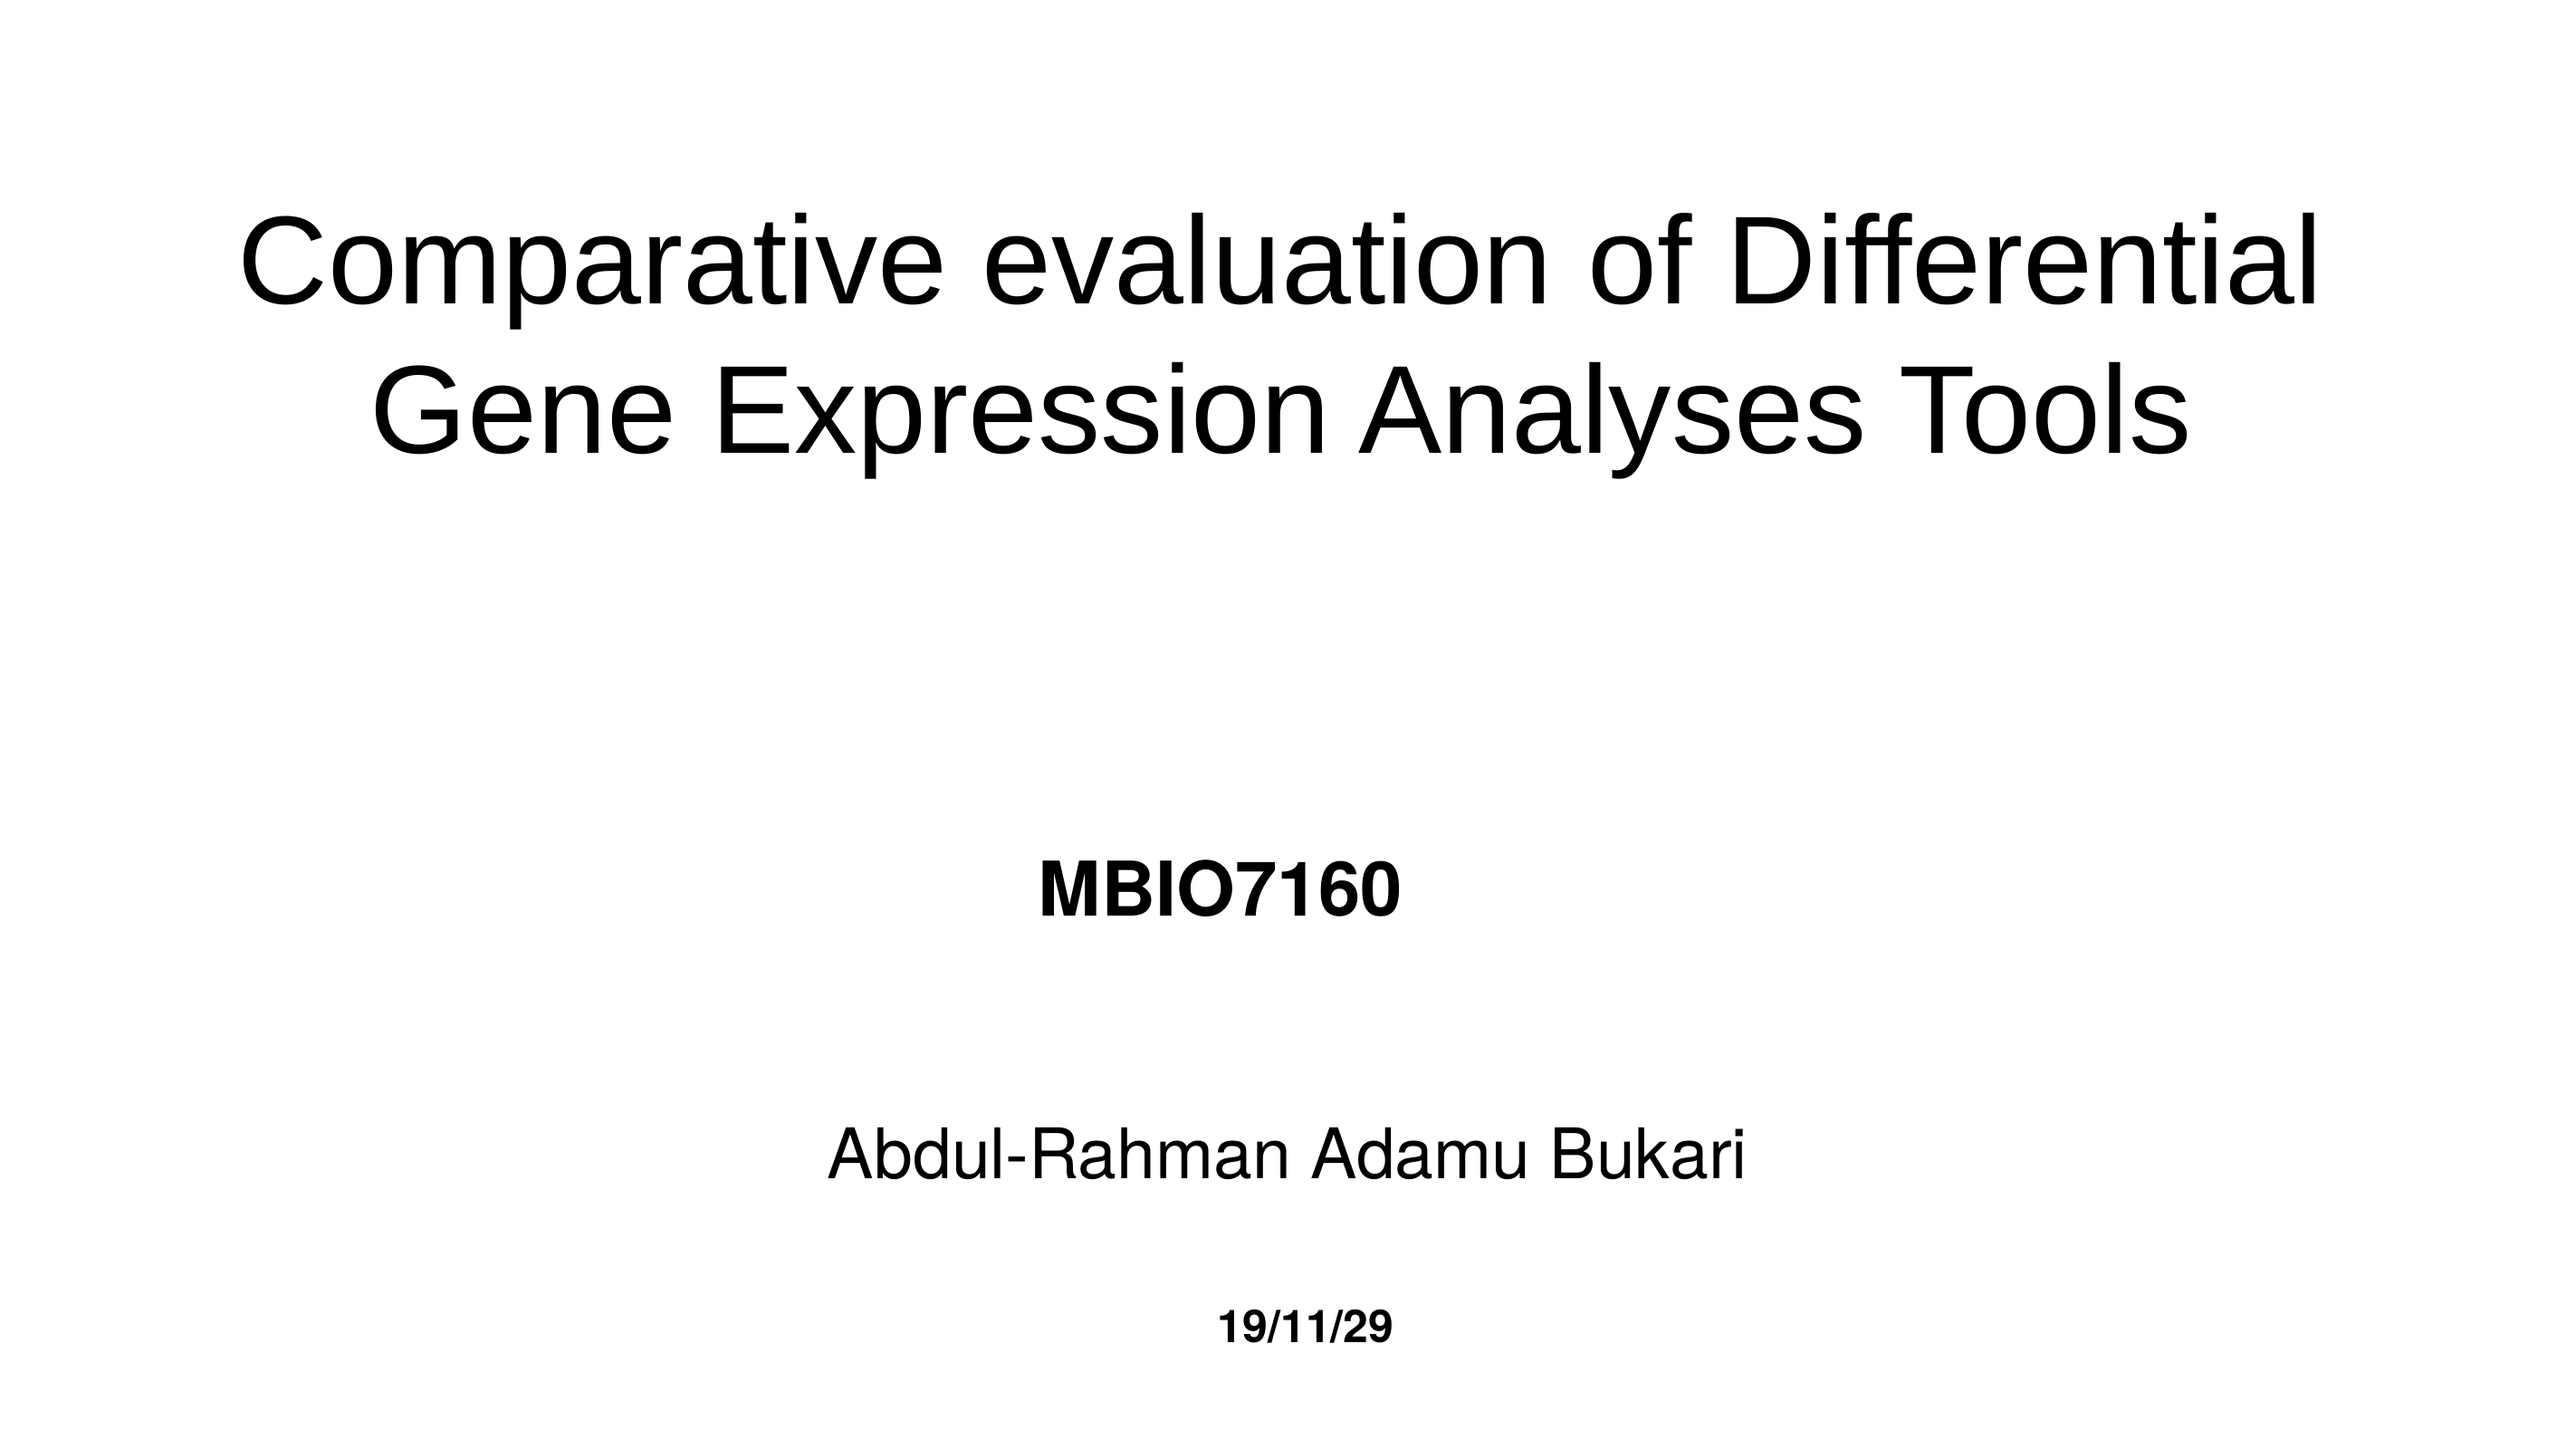

# Comparative evaluation of Differential Gene Expression Analyses Tools
MBIO7160
Abdul-Rahman Adamu Bukari
19/11/29